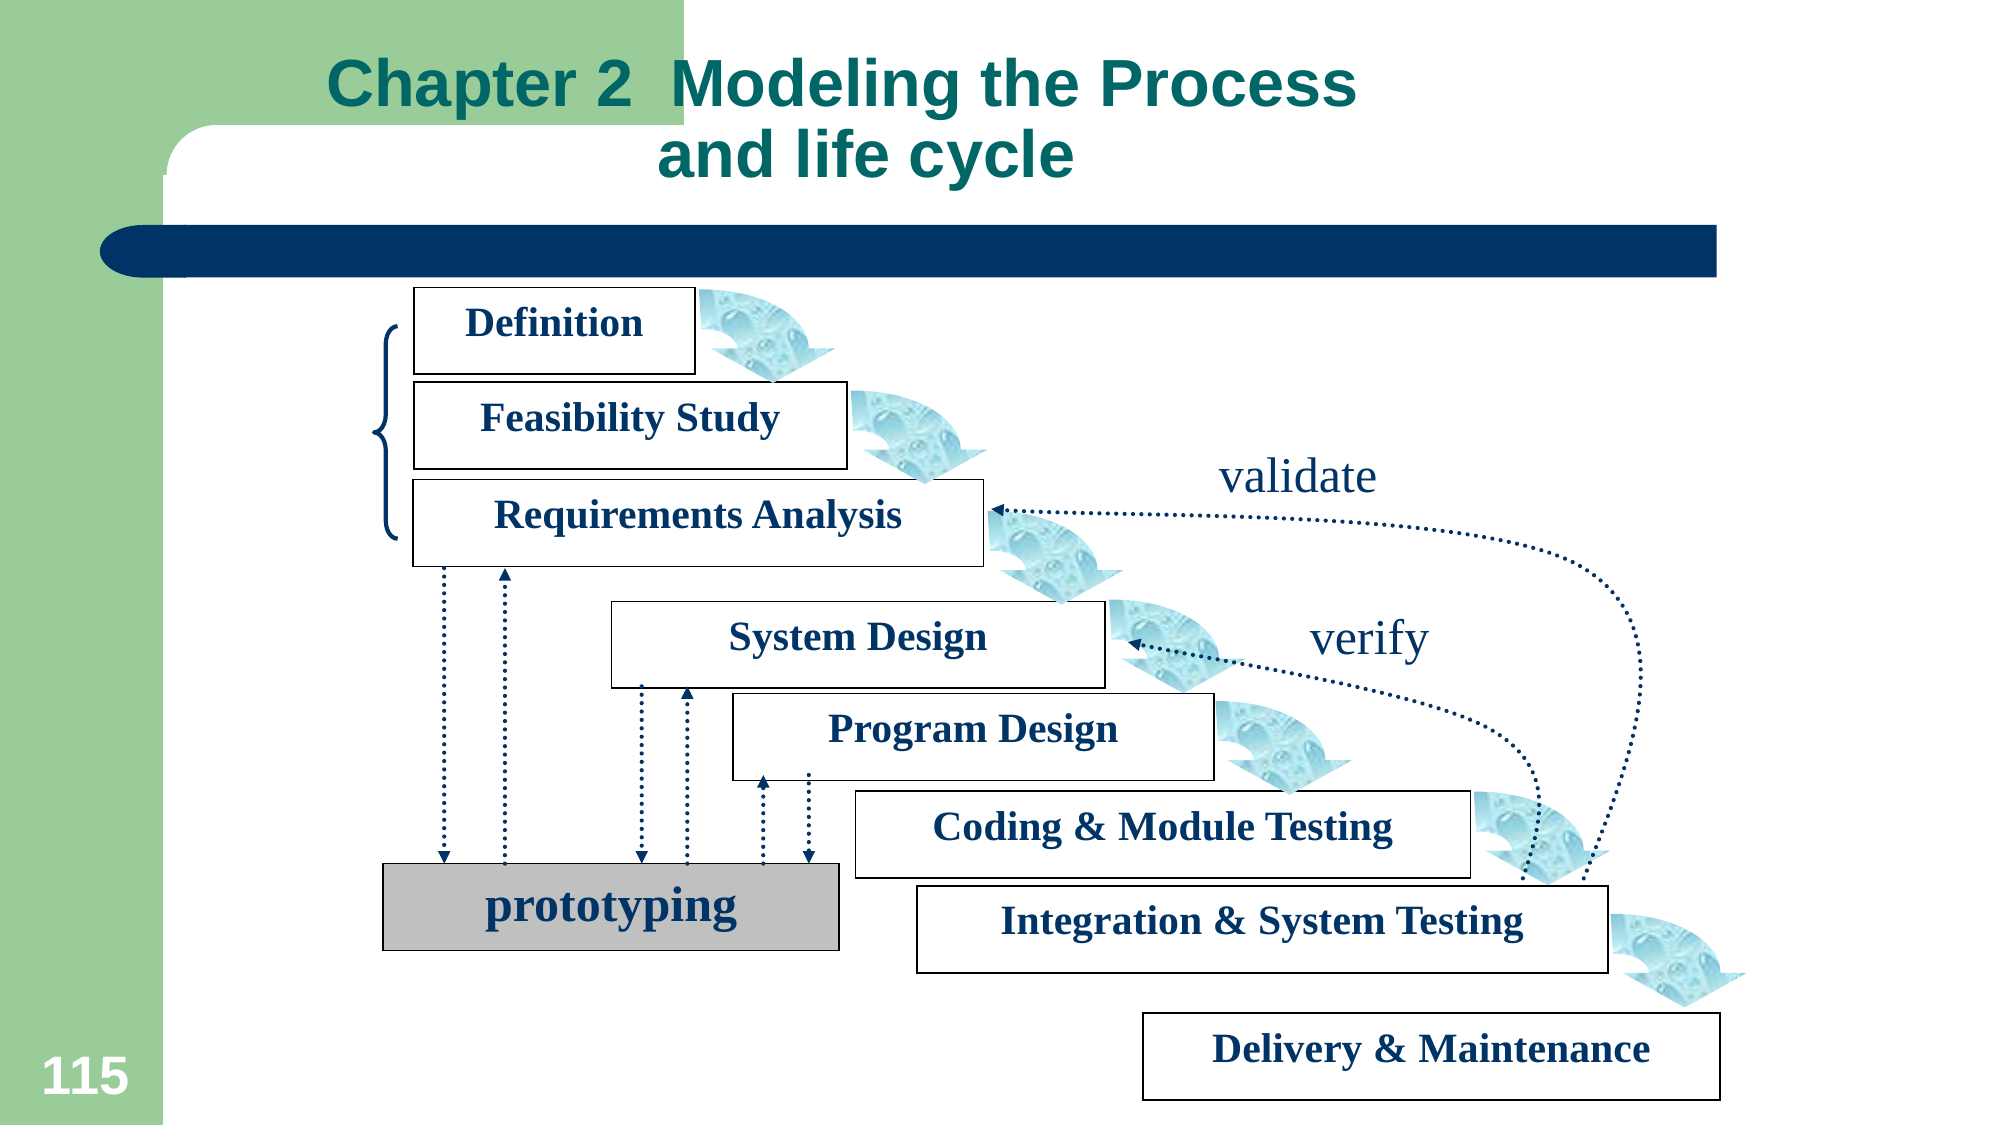

# Chapter 2  Modeling the Process and life cycle
Definition

Feasibility Study
validate
Requirements Analysis

verify
System Design

Program Design

Coding & Module Testing
prototyping
Integration & System Testing
Delivery & Maintenance

115